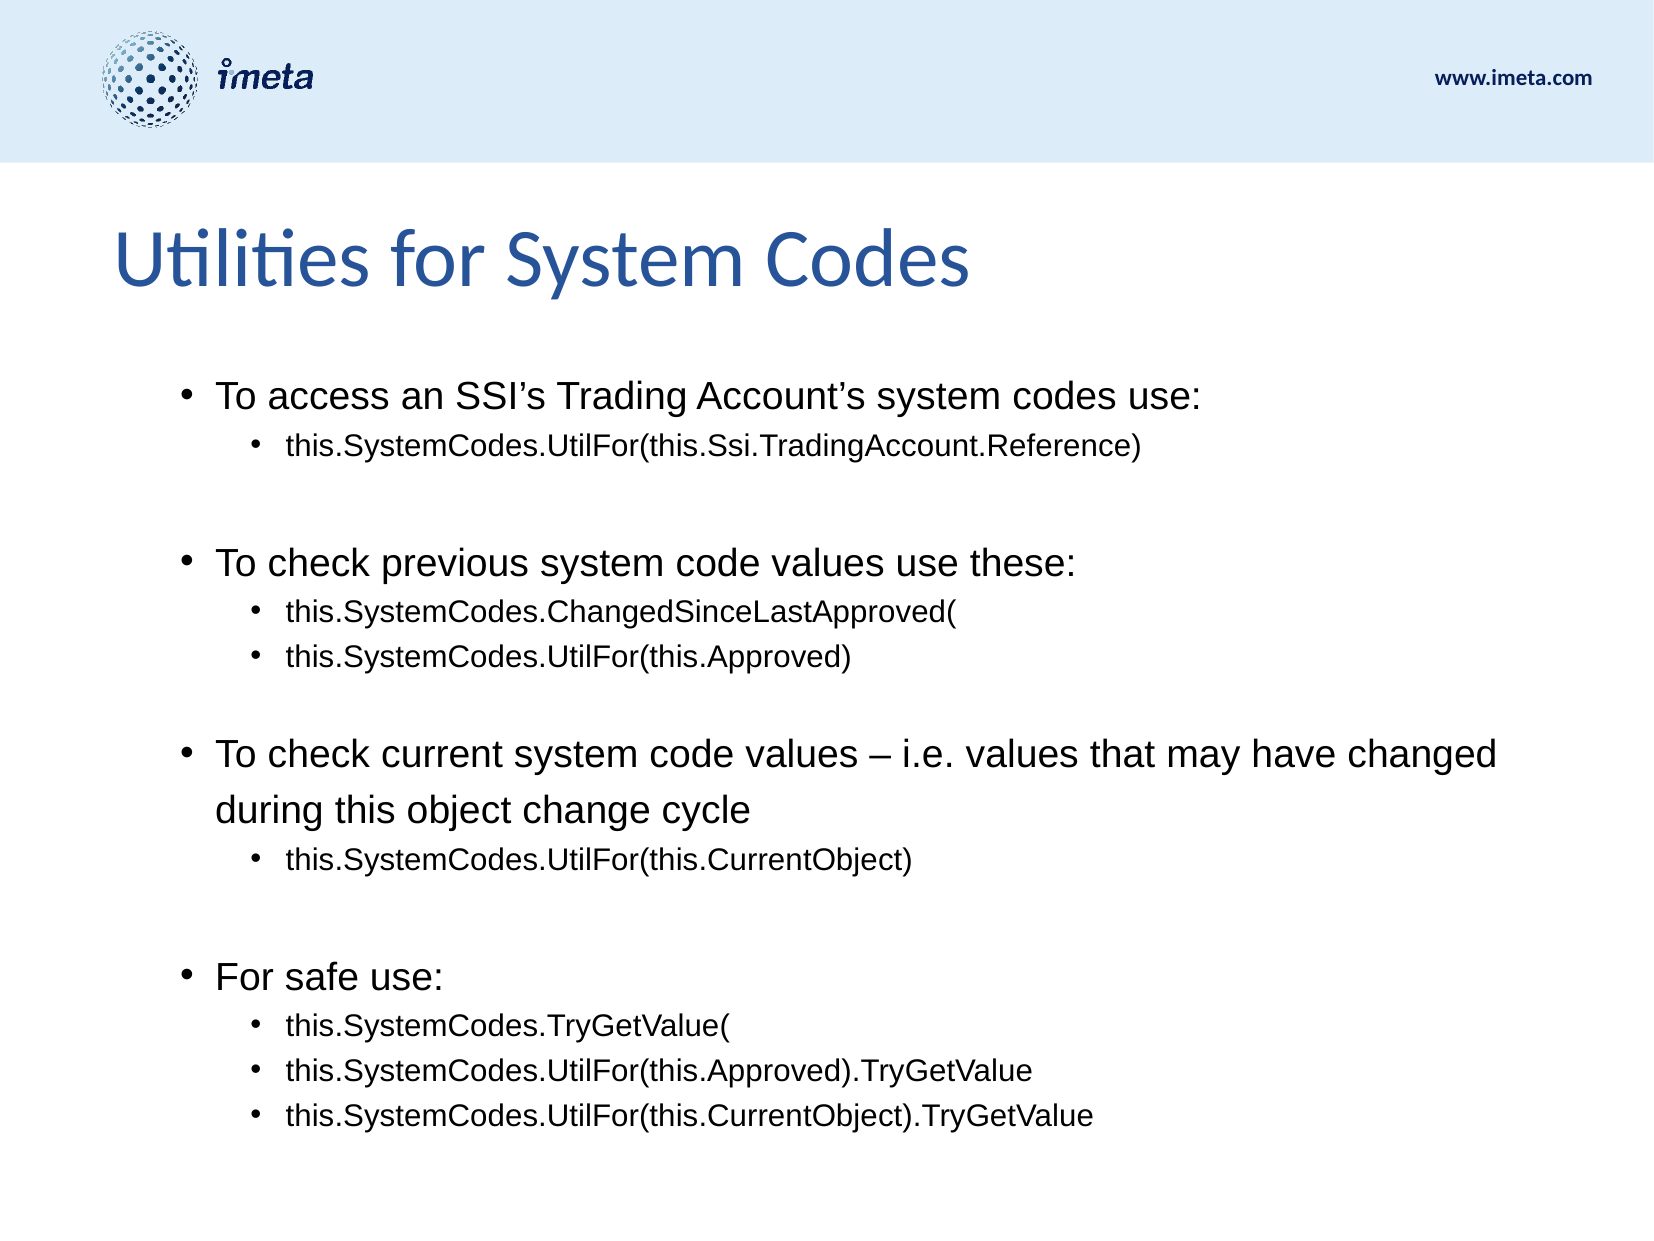

# Utilities for System Codes
To access an SSI’s Trading Account’s system codes use:
this.SystemCodes.UtilFor(this.Ssi.TradingAccount.Reference)

To check previous system code values use these:
this.SystemCodes.ChangedSinceLastApproved(
this.SystemCodes.UtilFor(this.Approved)

To check current system code values – i.e. values that may have changed during this object change cycle
this.SystemCodes.UtilFor(this.CurrentObject)

For safe use:
this.SystemCodes.TryGetValue(
this.SystemCodes.UtilFor(this.Approved).TryGetValue
this.SystemCodes.UtilFor(this.CurrentObject).TryGetValue